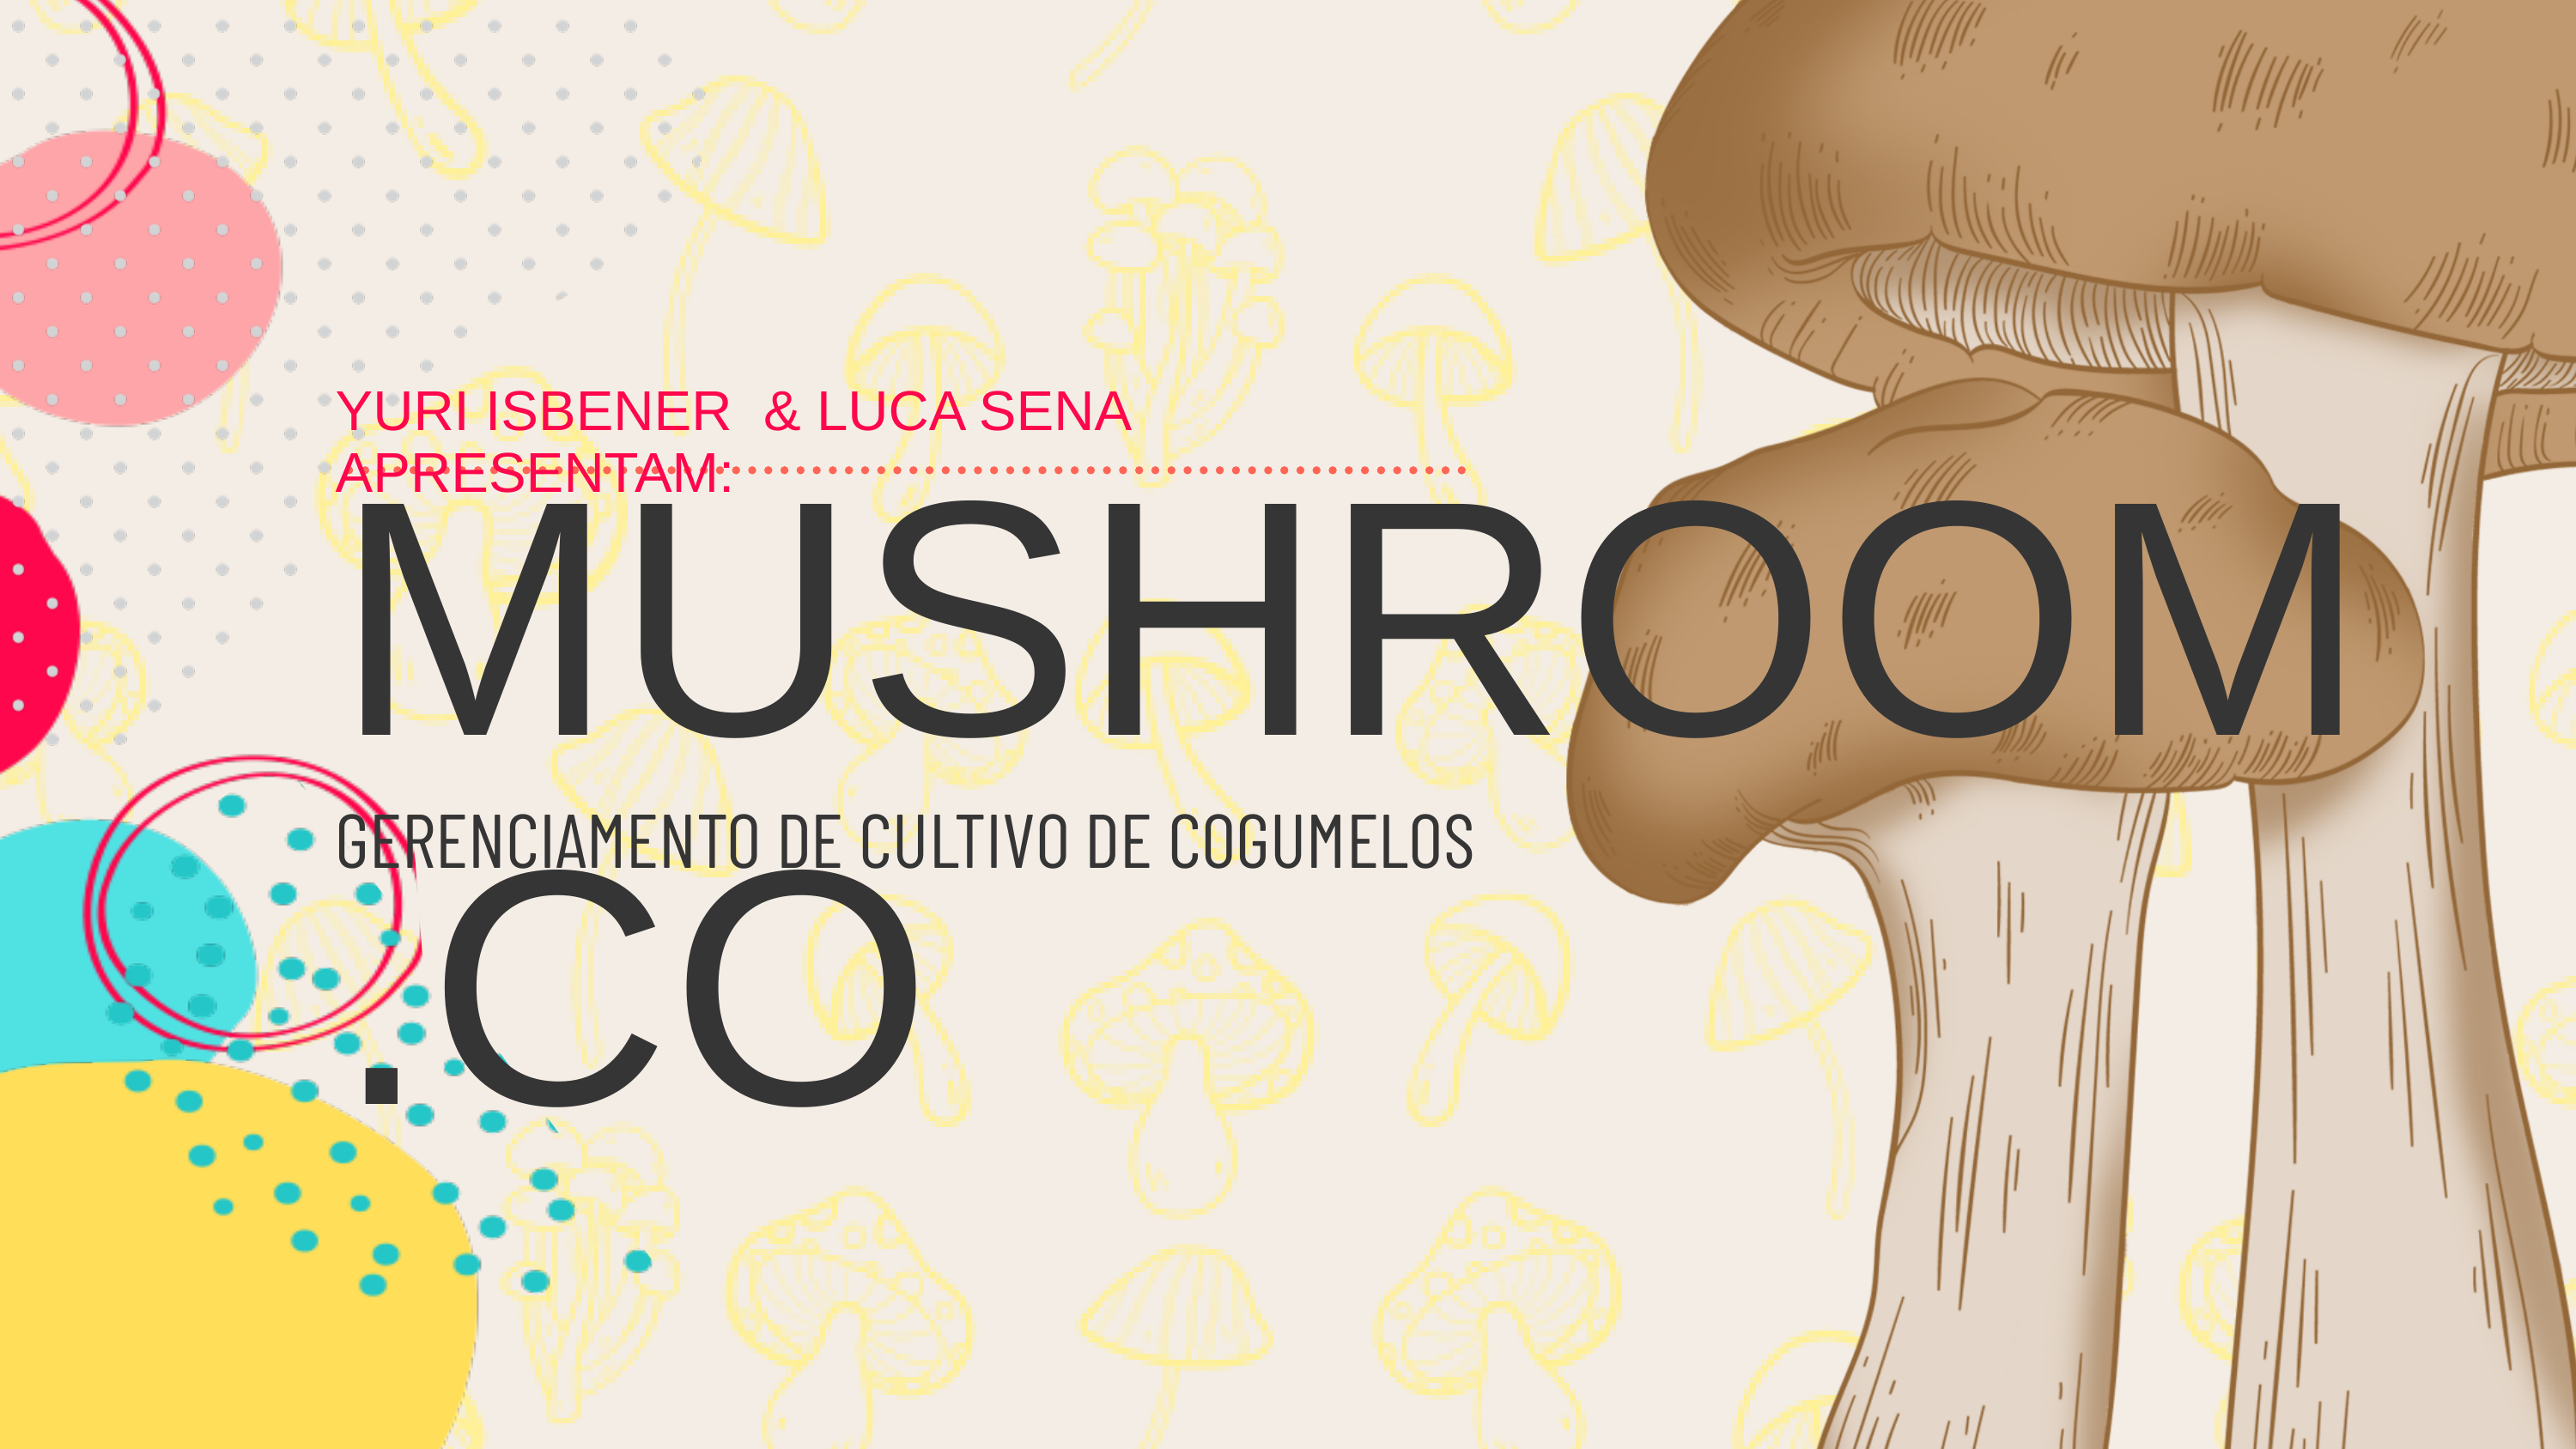

YURI ISBENER  & LUCA SENA APRESENTAM:
MUSHROOM.CO

GERENCIAMENTO DE CULTIVO DE COGUMELOS